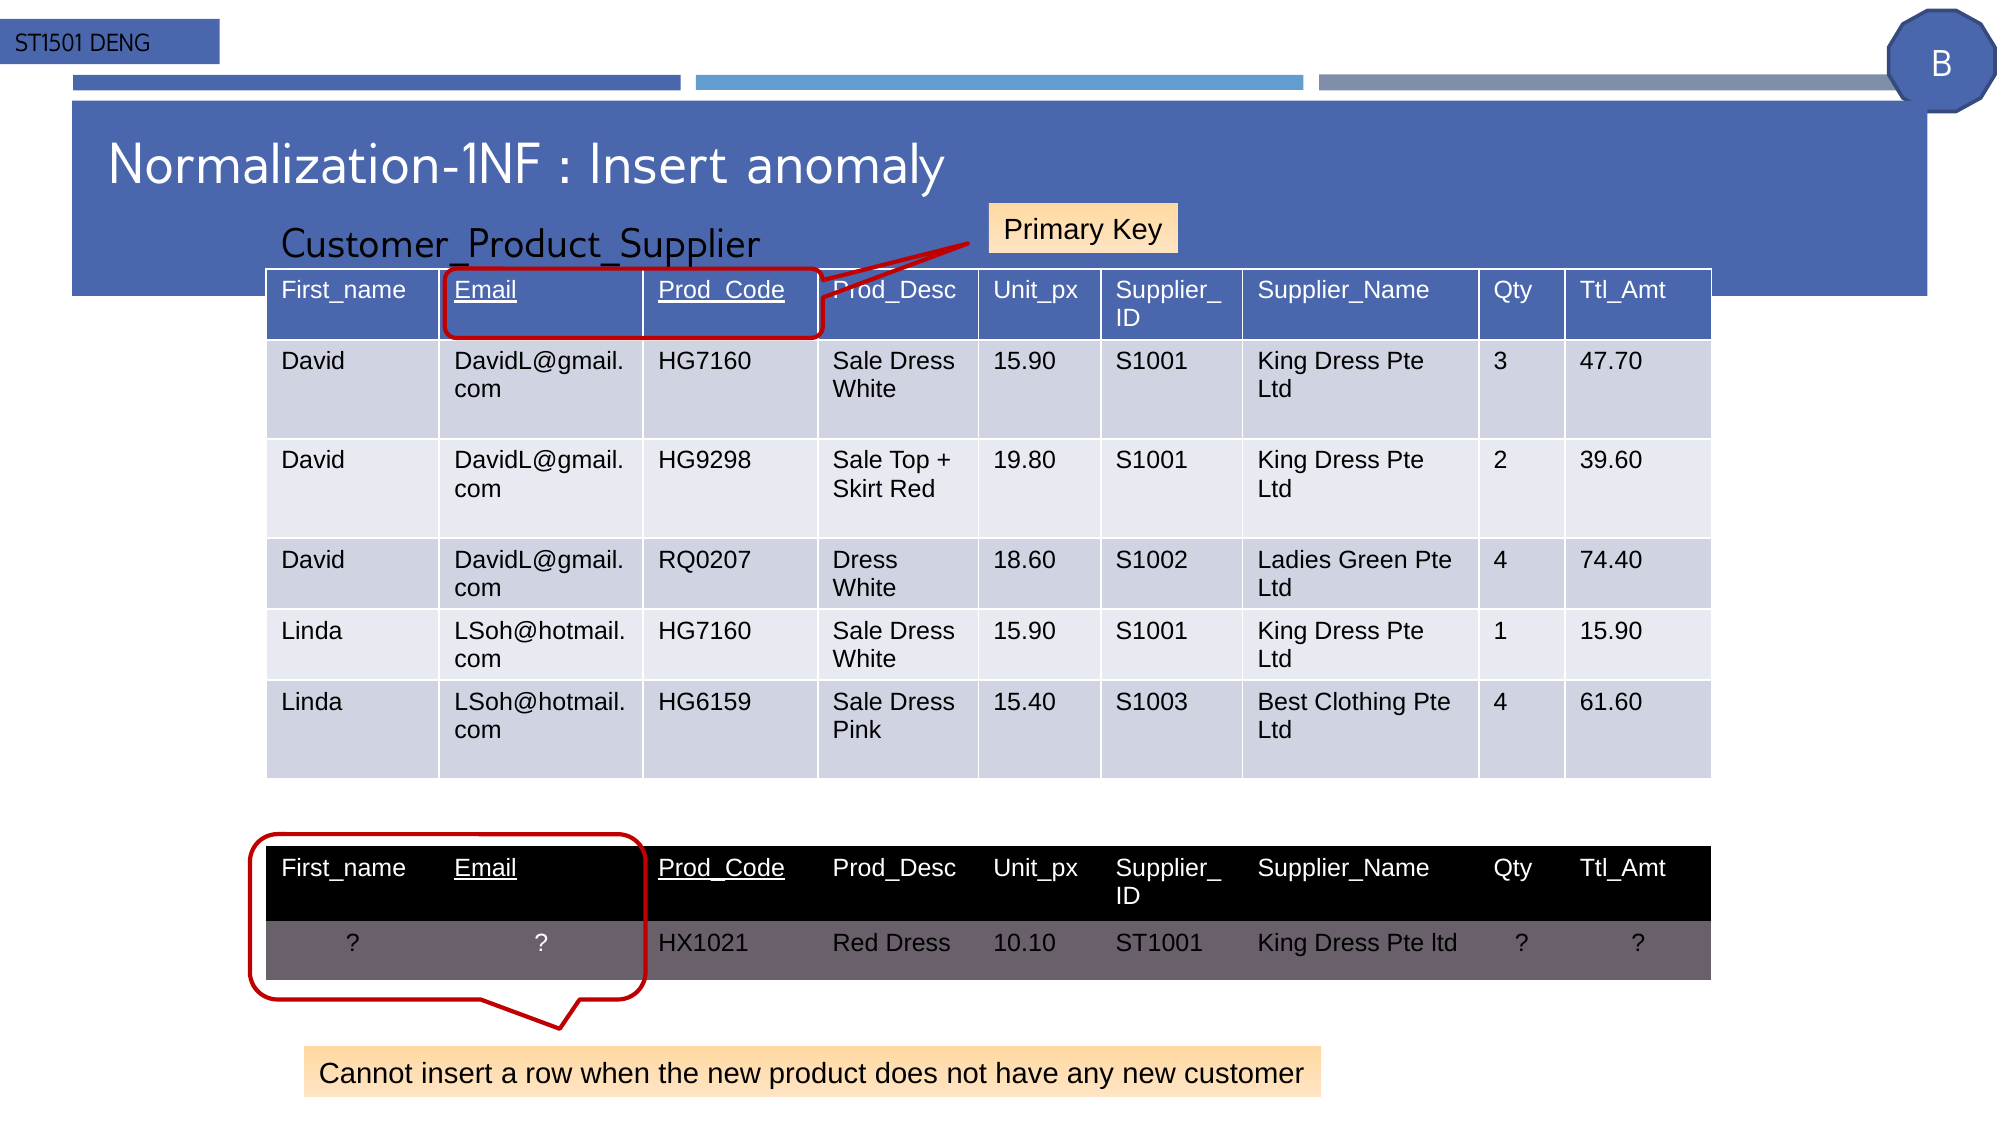

# Normalization-1NF : Insert anomaly
Primary Key
Customer_Product_Supplier
| First\_name | Email | Prod\_Code | Prod\_Desc | Unit\_px | Supplier\_ID | Supplier\_Name | Qty | Ttl\_Amt |
| --- | --- | --- | --- | --- | --- | --- | --- | --- |
| David | DavidL@gmail.com | HG7160 | Sale Dress White | 15.90 | S1001 | King Dress Pte Ltd | 3 | 47.70 |
| David | DavidL@gmail.com | HG9298 | Sale Top + Skirt Red | 19.80 | S1001 | King Dress Pte Ltd | 2 | 39.60 |
| David | DavidL@gmail.com | RQ0207 | Dress White | 18.60 | S1002 | Ladies Green Pte Ltd | 4 | 74.40 |
| Linda | LSoh@hotmail.com | HG7160 | Sale Dress White | 15.90 | S1001 | King Dress Pte Ltd | 1 | 15.90 |
| Linda | LSoh@hotmail.com | HG6159 | Sale Dress Pink | 15.40 | S1003 | Best Clothing Pte Ltd | 4 | 61.60 |

| First\_name | Email | Prod\_Code | Prod\_Desc | Unit\_px | Supplier\_ID | Supplier\_Name | Qty | Ttl\_Amt |
| --- | --- | --- | --- | --- | --- | --- | --- | --- |
| ? | ? | HX1021 | Red Dress | 10.10 | ST1001 | King Dress Pte ltd | ? | ? |
Cannot insert a row when the new product does not have any new customer